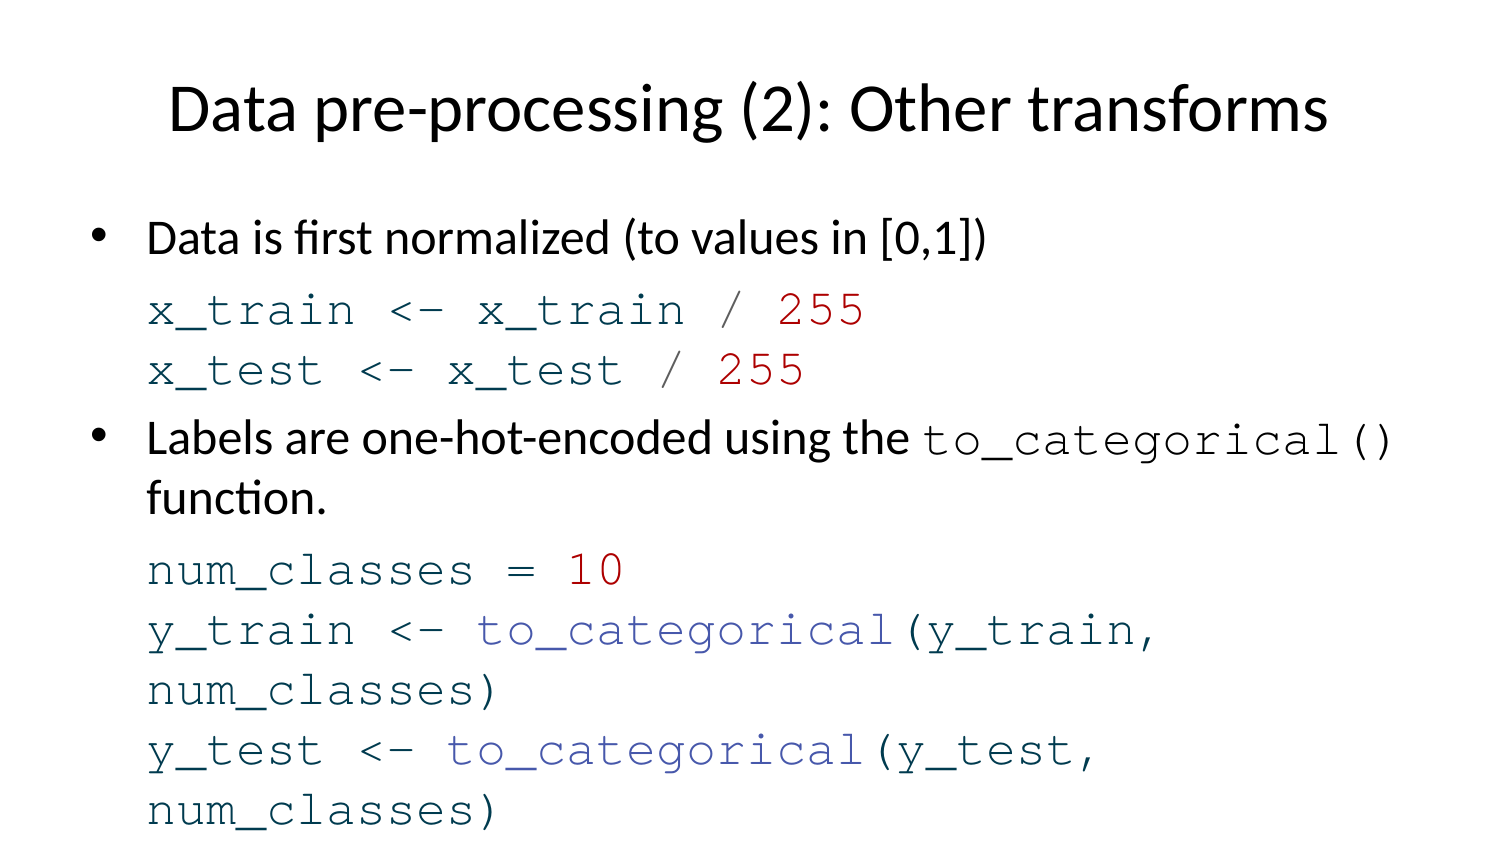

# Data pre-processing (2): Other transforms
Data is first normalized (to values in [0,1])
x_train <- x_train / 255
x_test <- x_test / 255
Labels are one-hot-encoded using the to_categorical() function.
num_classes = 10
y_train <- to_categorical(y_train, num_classes)
y_test <- to_categorical(y_test, num_classes)